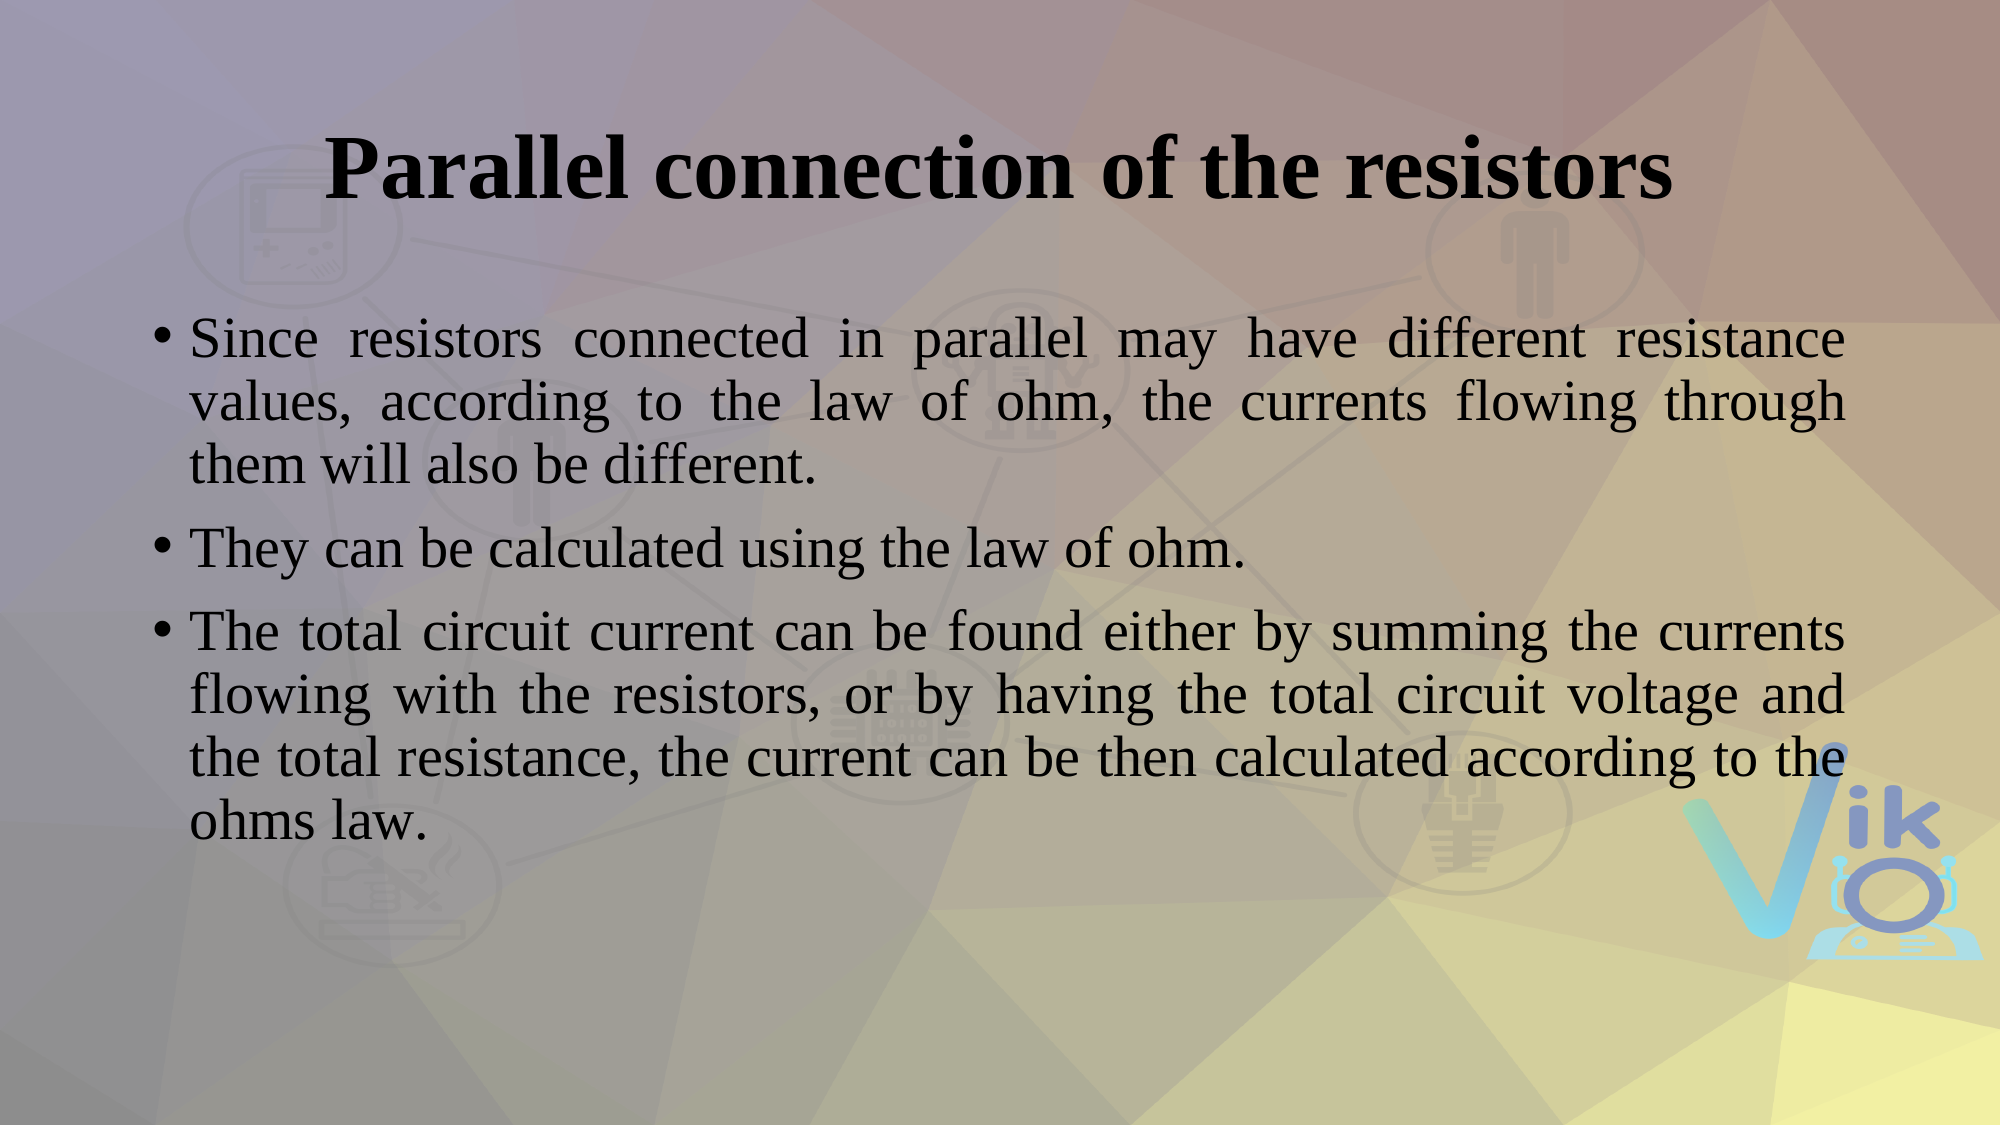

# Parallel connection of the resistors
Since resistors connected in parallel may have different resistance values, according to the law of ohm, the currents flowing through them will also be different.
They can be calculated using the law of ohm.
The total circuit current can be found either by summing the currents flowing with the resistors, or by having the total circuit voltage and the total resistance, the current can be then calculated according to the ohms law.